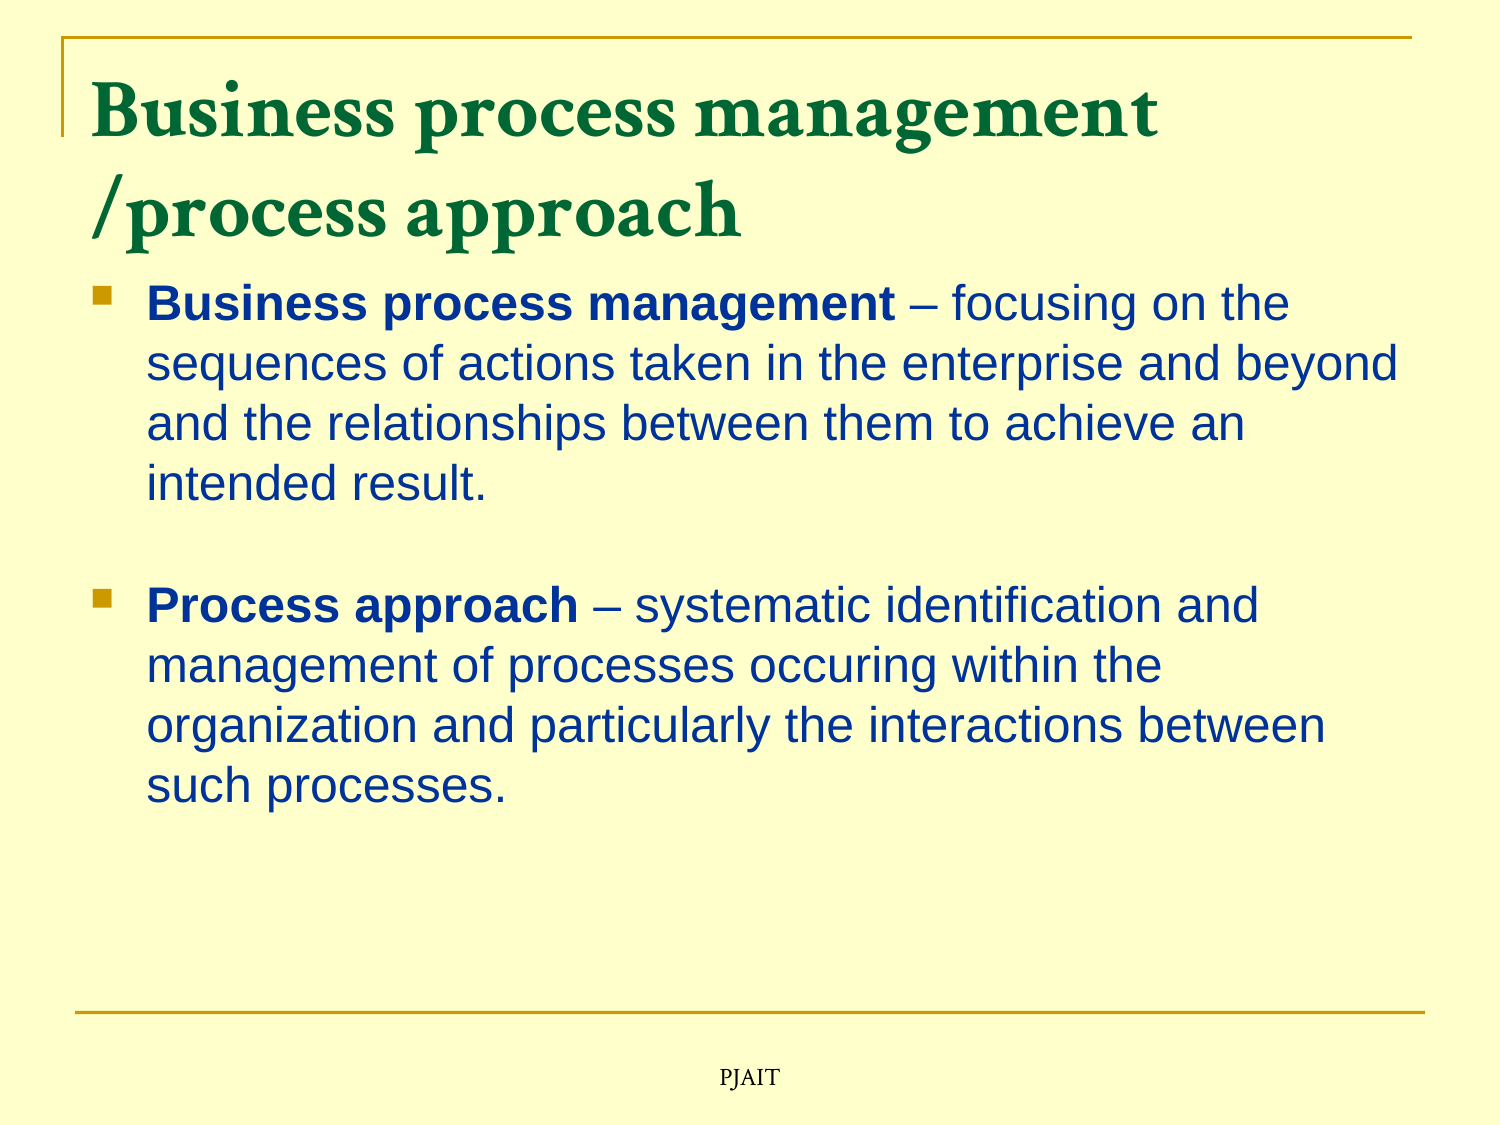

# Business process management /process approach
Business process management – focusing on the sequences of actions taken in the enterprise and beyond and the relationships between them to achieve an intended result.

Process approach – systematic identification and management of processes occuring within the organization and particularly the interactions between such processes.

PJAIT